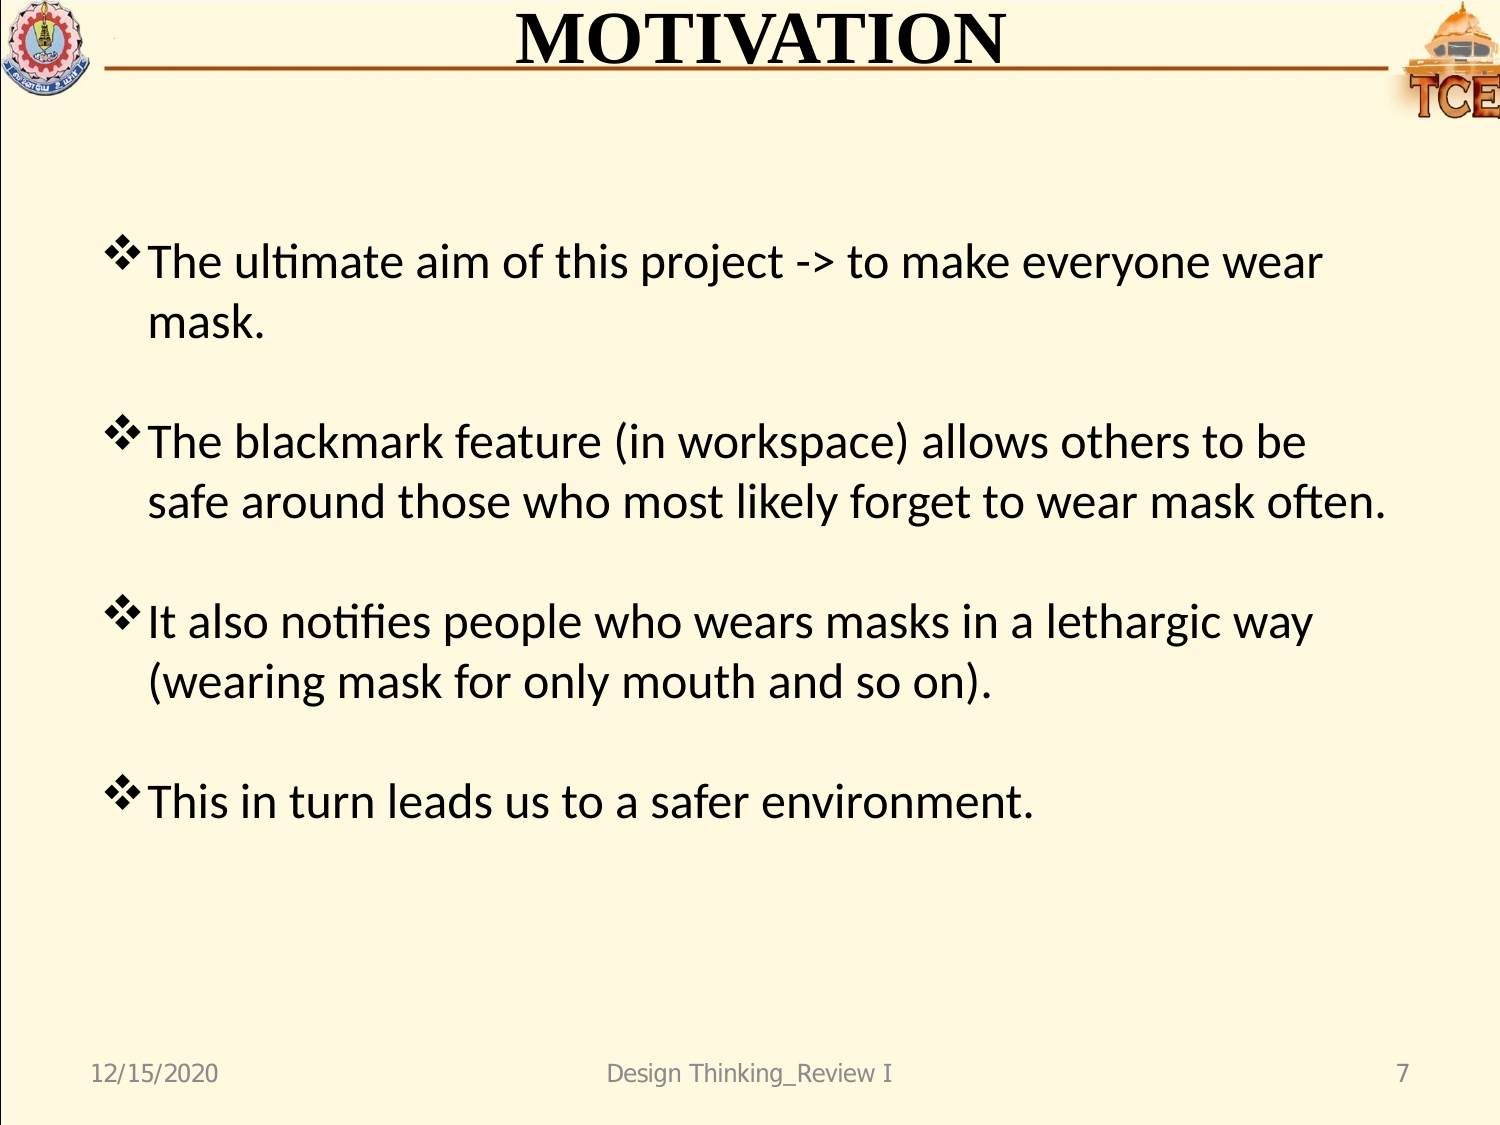

MOTIVATION
The ultimate aim of this project -> to make everyone wear mask.

The blackmark feature (in workspace) allows others to be safe around those who most likely forget to wear mask often.

It also notifies people who wears masks in a lethargic way (wearing mask for only mouth and so on).

This in turn leads us to a safer environment.

12/15/2020
Design Thinking_Review I
7